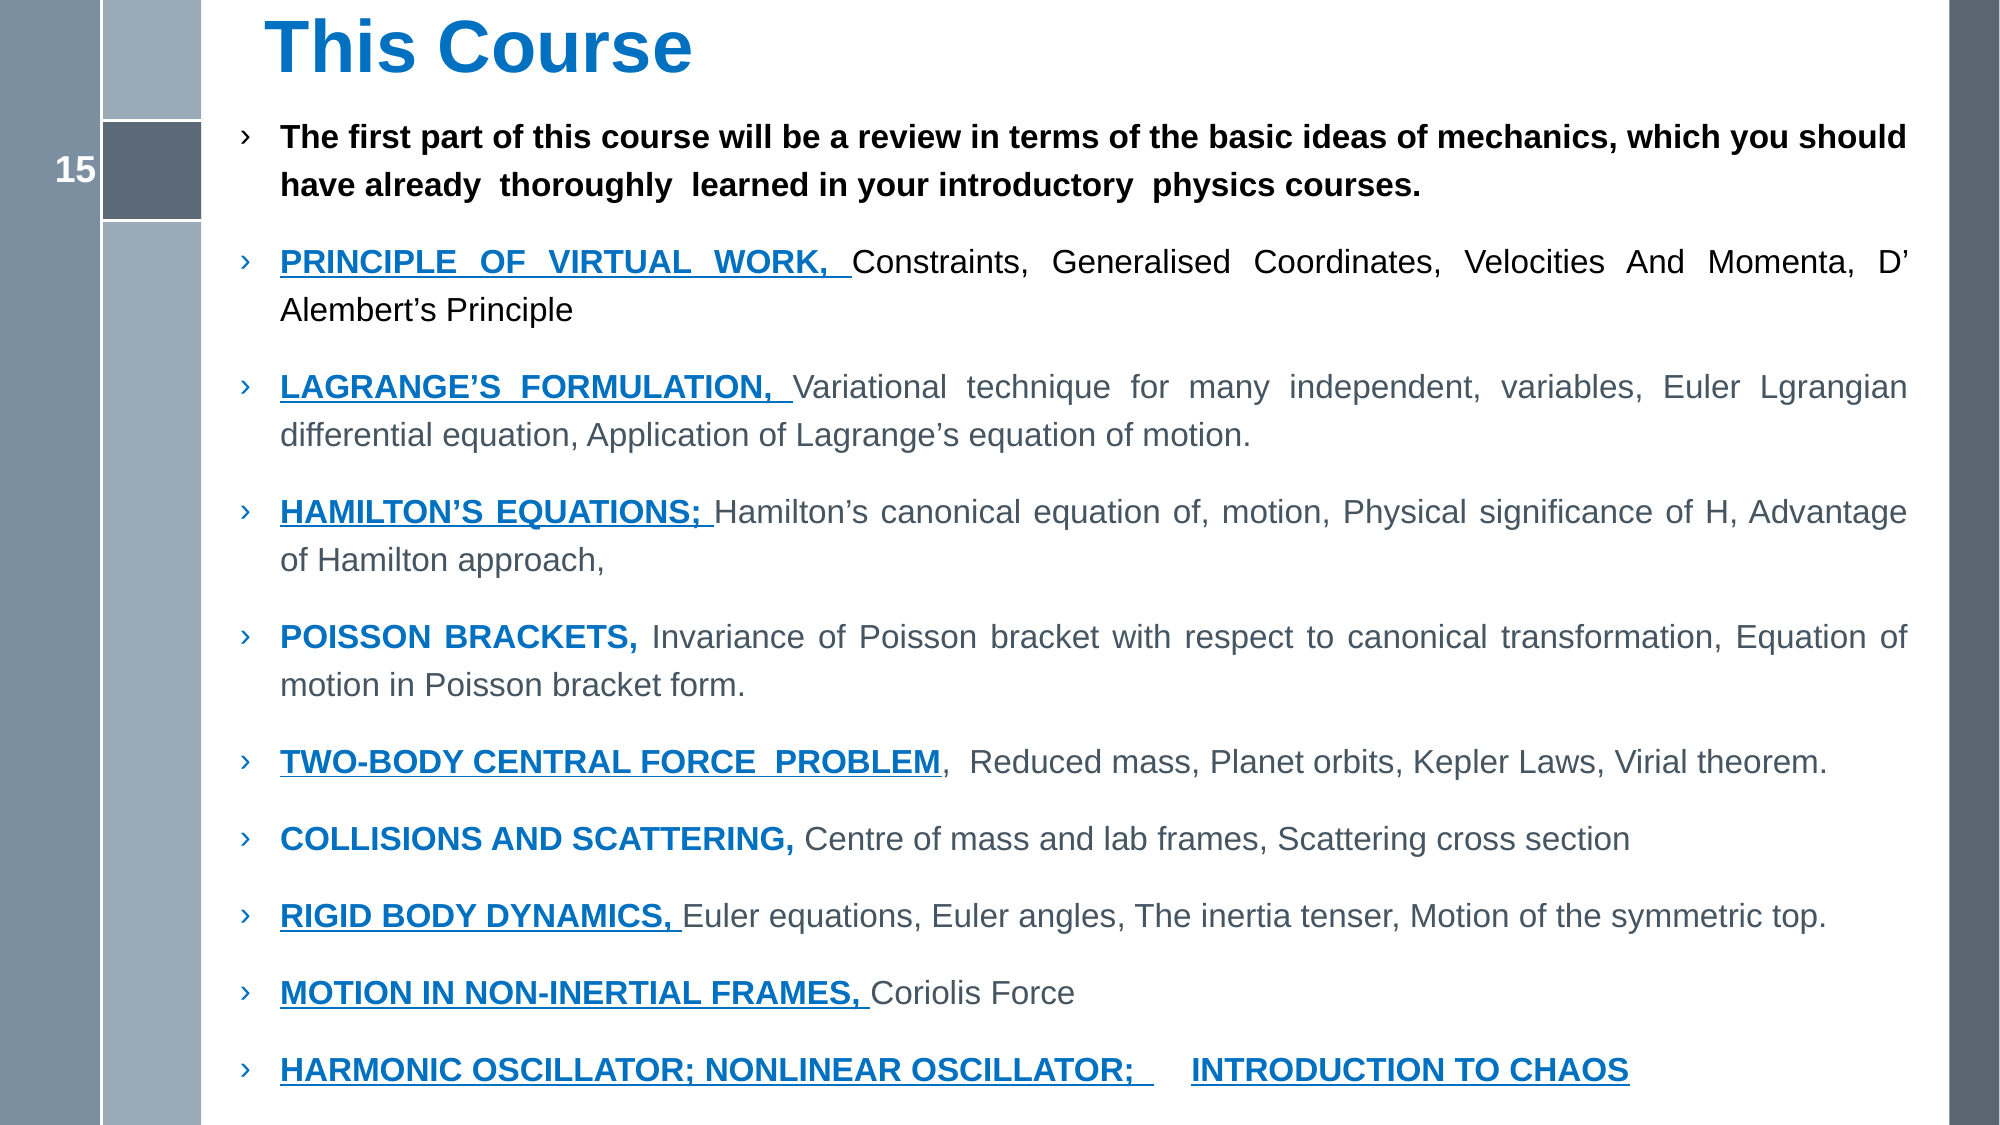

# This Course
The first part of this course will be a review in terms of the basic ideas of mechanics, which you should have already  thoroughly  learned in your introductory  physics courses.
PRINCIPLE OF VIRTUAL WORK, Constraints, Generalised Coordinates, Velocities And Momenta, D’ Alembert’s Principle
LAGRANGE’S FORMULATION, Variational technique for many independent, variables, Euler Lgrangian differential equation, Application of Lagrange’s equation of motion.
HAMILTON’S EQUATIONS; Hamilton’s canonical equation of, motion, Physical significance of H, Advantage of Hamilton approach,
POISSON BRACKETS, Invariance of Poisson bracket with respect to canonical transformation, Equation of motion in Poisson bracket form.
TWO-BODY CENTRAL FORCE  PROBLEM,  Reduced mass, Planet orbits, Kepler Laws, Virial theorem.
COLLISIONS AND SCATTERING, Centre of mass and lab frames, Scattering cross section
RIGID BODY DYNAMICS, Euler equations, Euler angles, The inertia tenser, Motion of the symmetric top.
MOTION IN NON-INERTIAL FRAMES, Coriolis Force
HARMONIC OSCILLATOR; NONLINEAR OSCILLATOR;      INTRODUCTION TO CHAOS